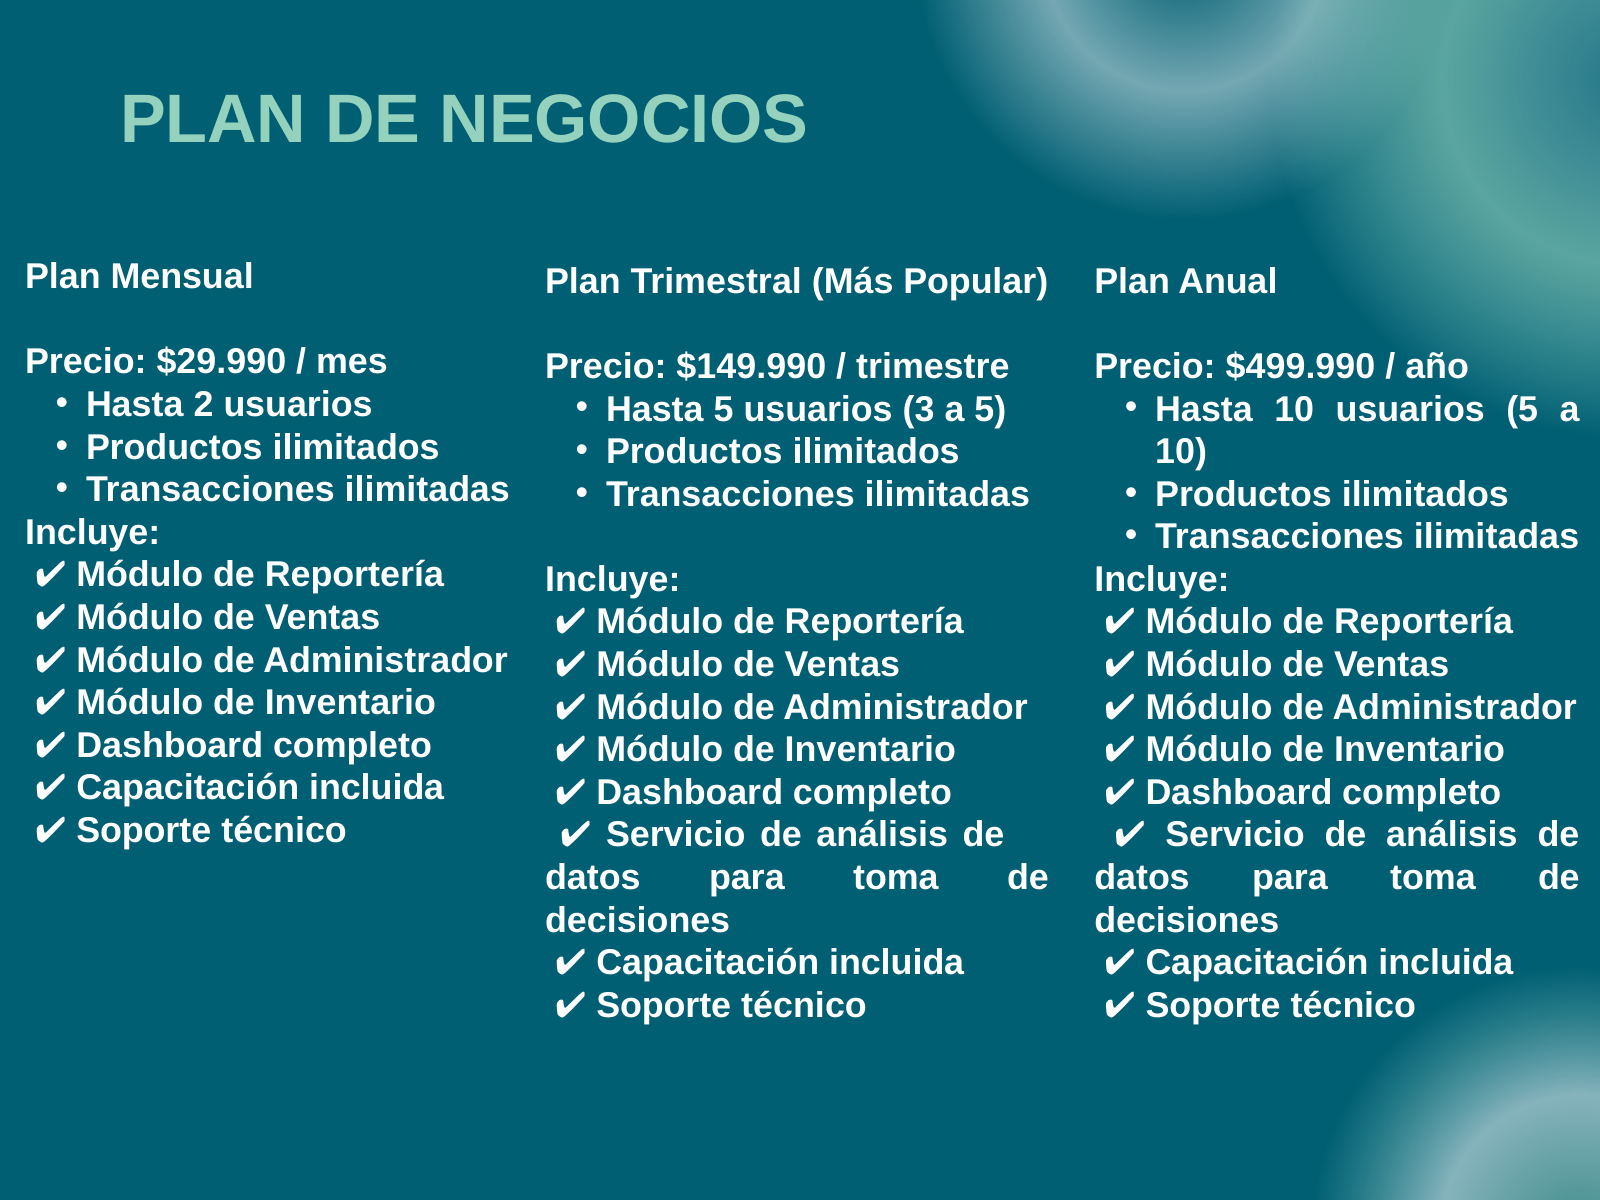

PLAN DE NEGOCIOS
Plan Mensual

Precio: $29.990 / mes
Hasta 2 usuarios
Productos ilimitados
Transacciones ilimitadas
Incluye:
 ✔ Módulo de Reportería
 ✔ Módulo de Ventas
 ✔ Módulo de Administrador
 ✔ Módulo de Inventario
 ✔ Dashboard completo
 ✔ Capacitación incluida
 ✔ Soporte técnico

Plan Trimestral (Más Popular)

Precio: $149.990 / trimestre
Hasta 5 usuarios (3 a 5)
Productos ilimitados
Transacciones ilimitadas

Incluye:
 ✔ Módulo de Reportería
 ✔ Módulo de Ventas
 ✔ Módulo de Administrador
 ✔ Módulo de Inventario
 ✔ Dashboard completo
 ✔ Servicio de análisis de    datos para toma de decisiones
 ✔ Capacitación incluida
 ✔ Soporte técnico

Plan Anual

Precio: $499.990 / año
Hasta 10 usuarios (5 a 10)
Productos ilimitados
Transacciones ilimitadas
Incluye:
 ✔ Módulo de Reportería
 ✔ Módulo de Ventas
 ✔ Módulo de Administrador
 ✔ Módulo de Inventario
 ✔ Dashboard completo
 ✔ Servicio de análisis de datos para toma de decisiones
 ✔ Capacitación incluida
 ✔ Soporte técnico